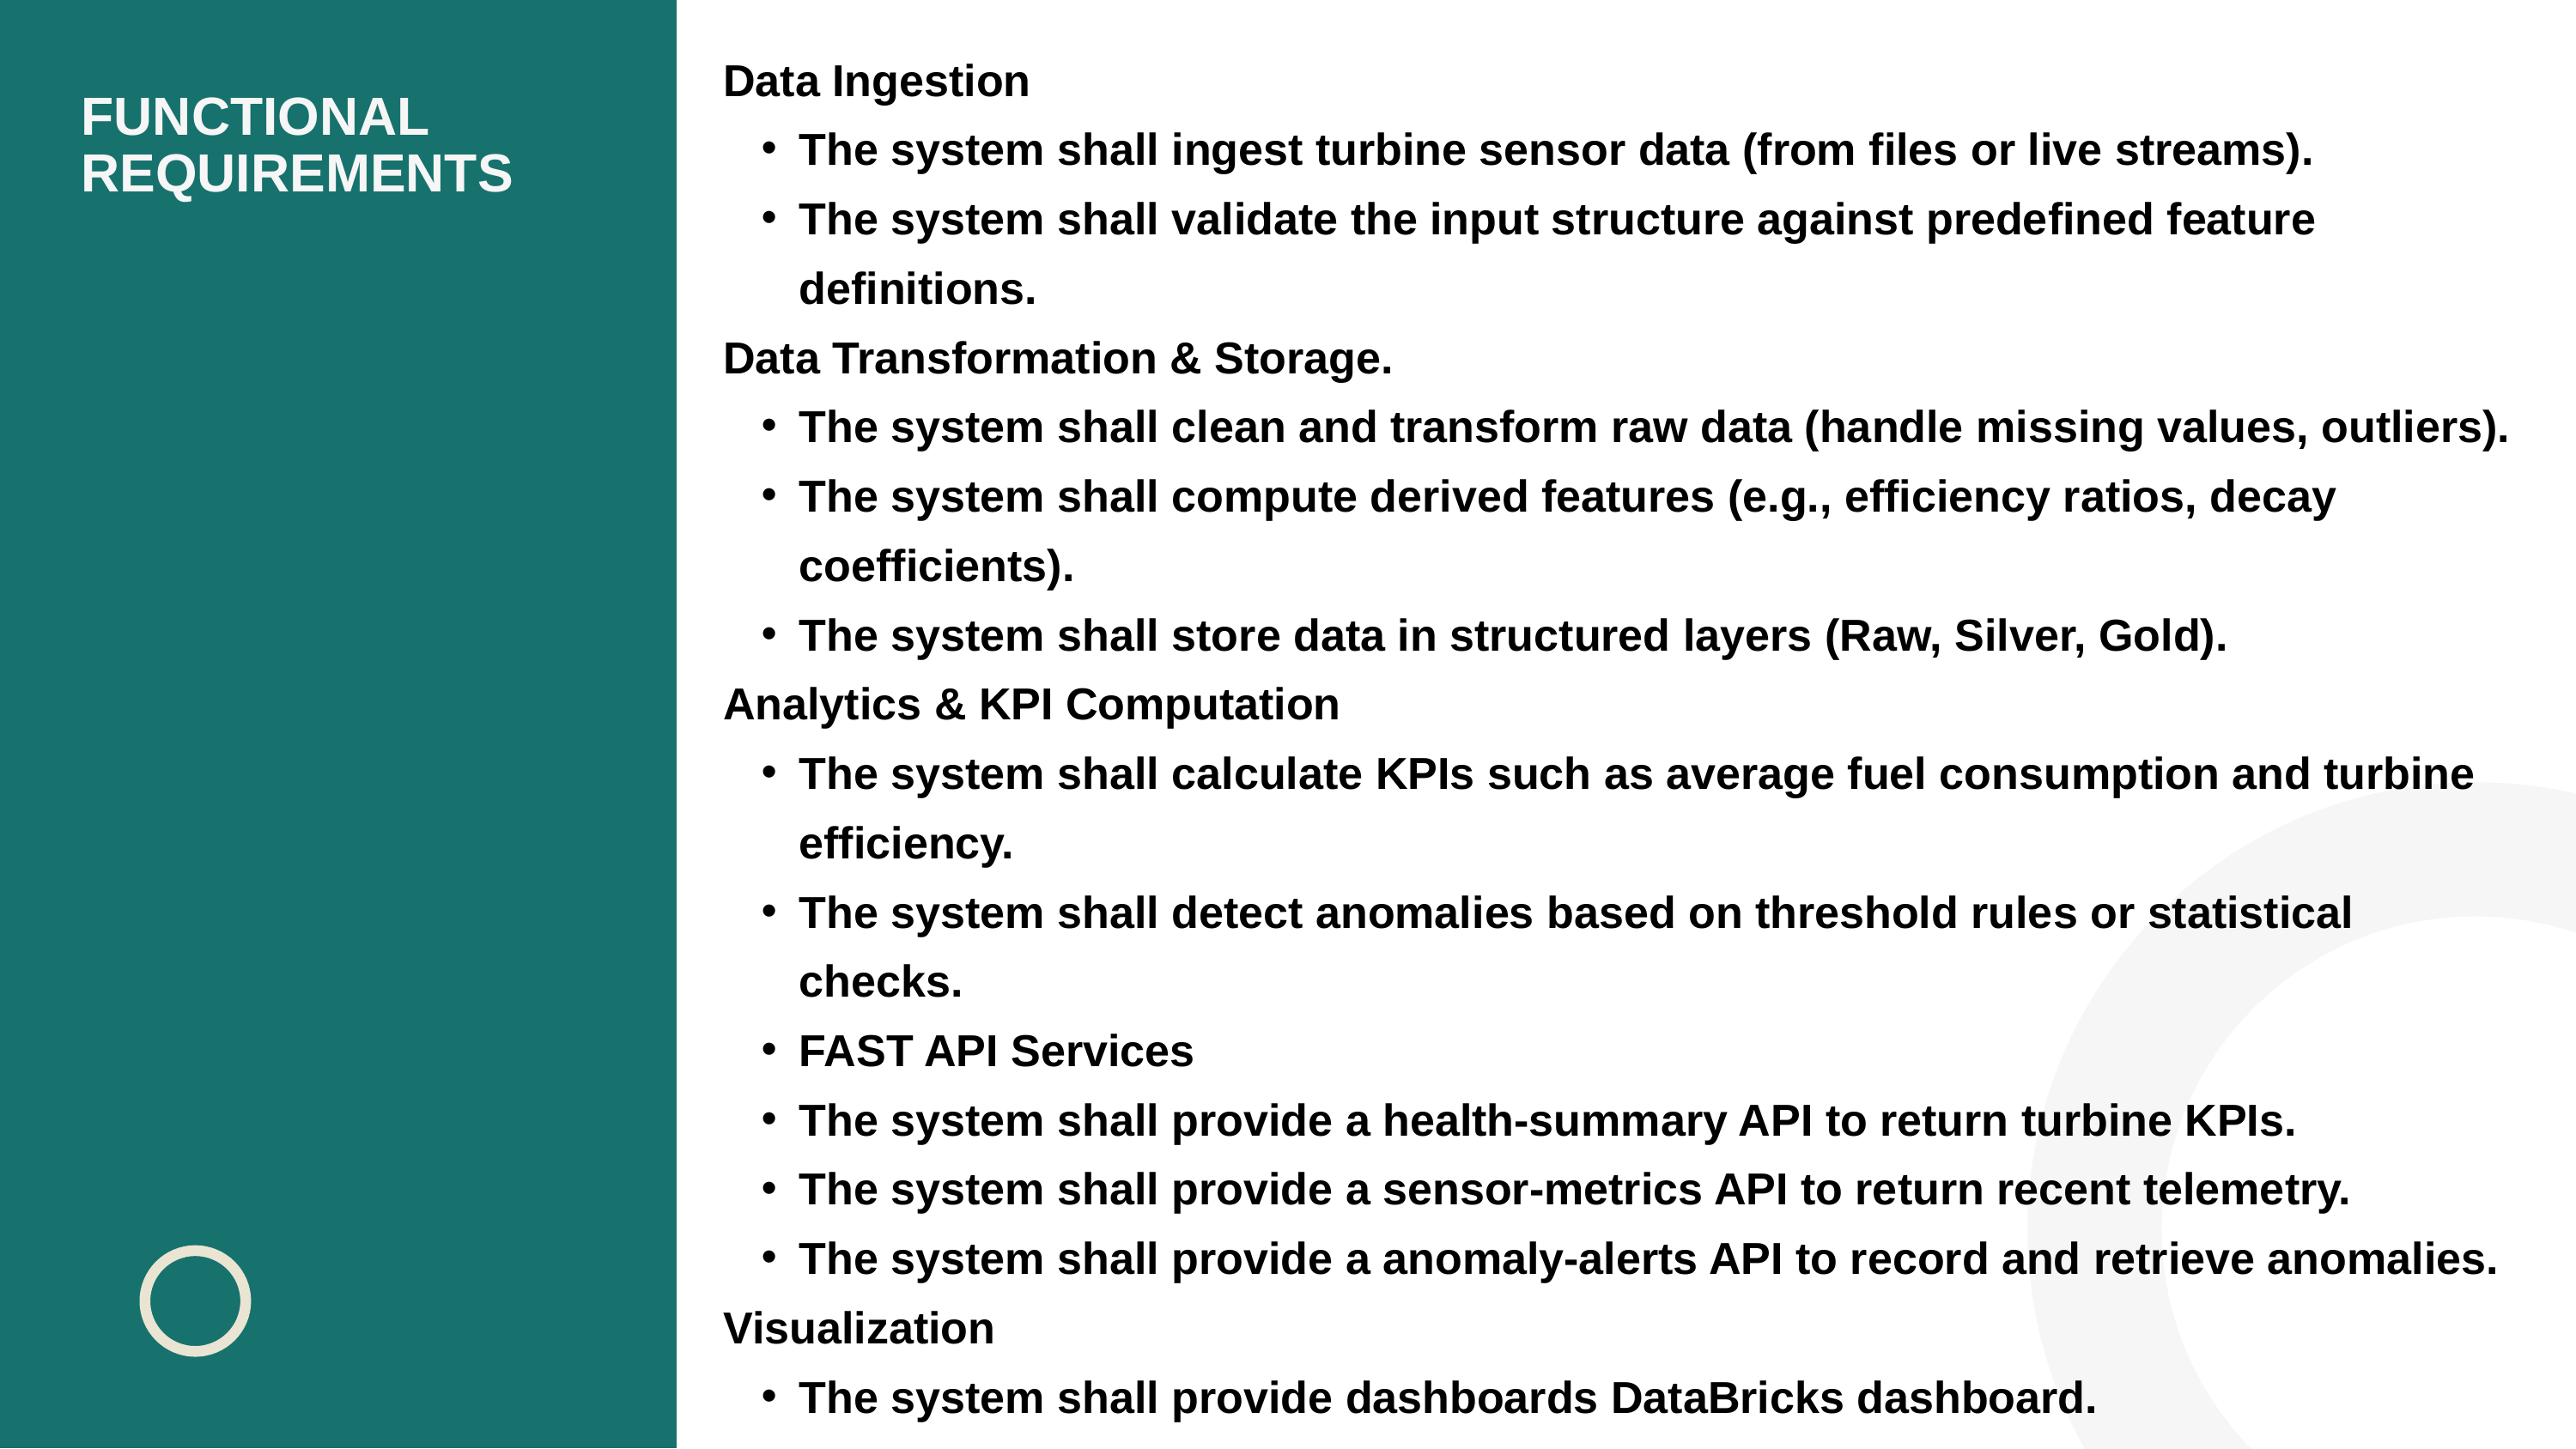

Data Ingestion
The system shall ingest turbine sensor data (from files or live streams).
The system shall validate the input structure against predefined feature definitions.
Data Transformation & Storage.
The system shall clean and transform raw data (handle missing values, outliers).
The system shall compute derived features (e.g., efficiency ratios, decay coefficients).
The system shall store data in structured layers (Raw, Silver, Gold).
Analytics & KPI Computation
The system shall calculate KPIs such as average fuel consumption and turbine efficiency.
The system shall detect anomalies based on threshold rules or statistical checks.
FAST API Services
The system shall provide a health-summary API to return turbine KPIs.
The system shall provide a sensor-metrics API to return recent telemetry.
The system shall provide a anomaly-alerts API to record and retrieve anomalies.
Visualization
The system shall provide dashboards DataBricks dashboard.
The dashboards shall refresh automatically with new Gold layer data.
FUNCTIONAL REQUIREMENTS